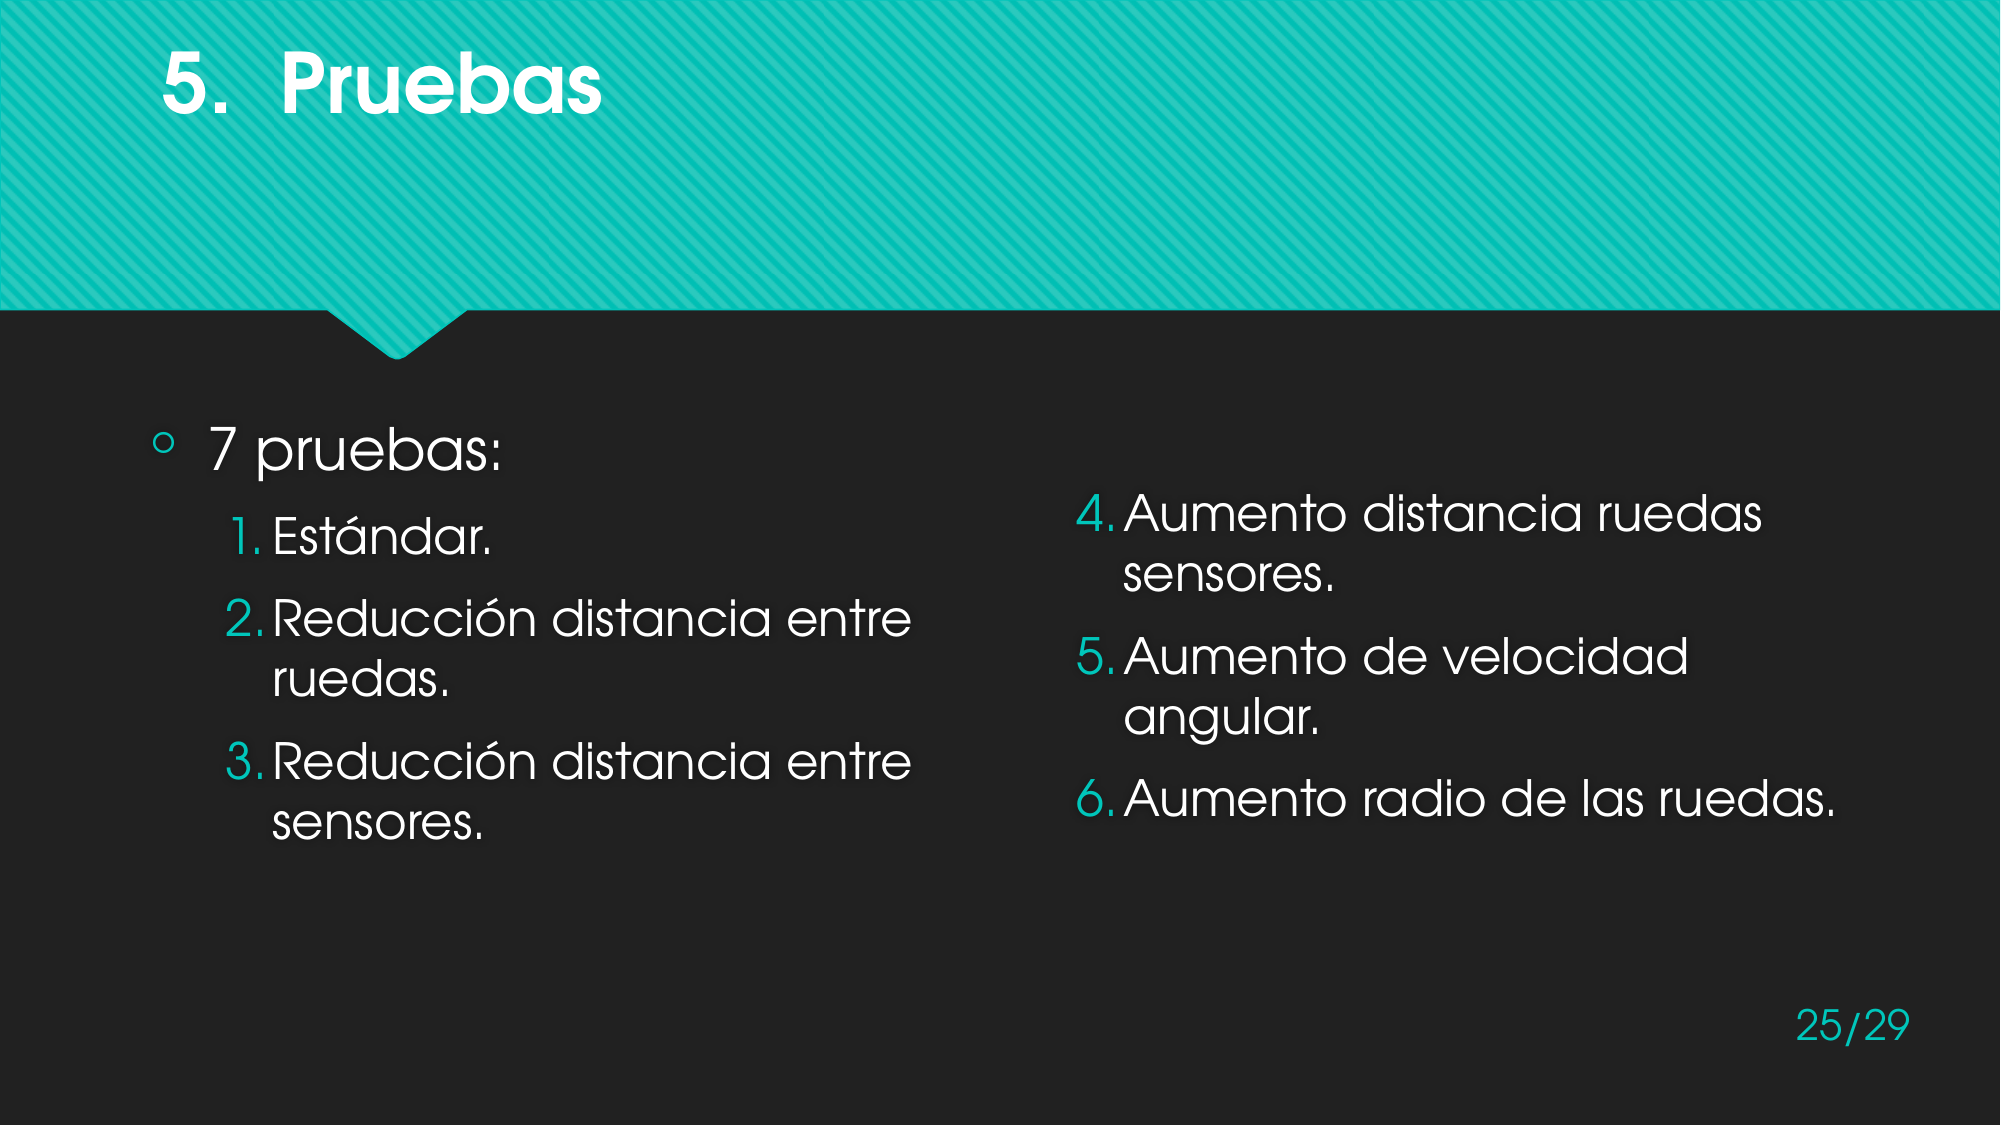

5.	Pruebas

7 pruebas:
Estándar.
Reducción distancia entre ruedas.
Reducción distancia entre sensores.

Aumento distancia ruedas sensores.
Aumento de velocidad angular.
Aumento radio de las ruedas.
25/29